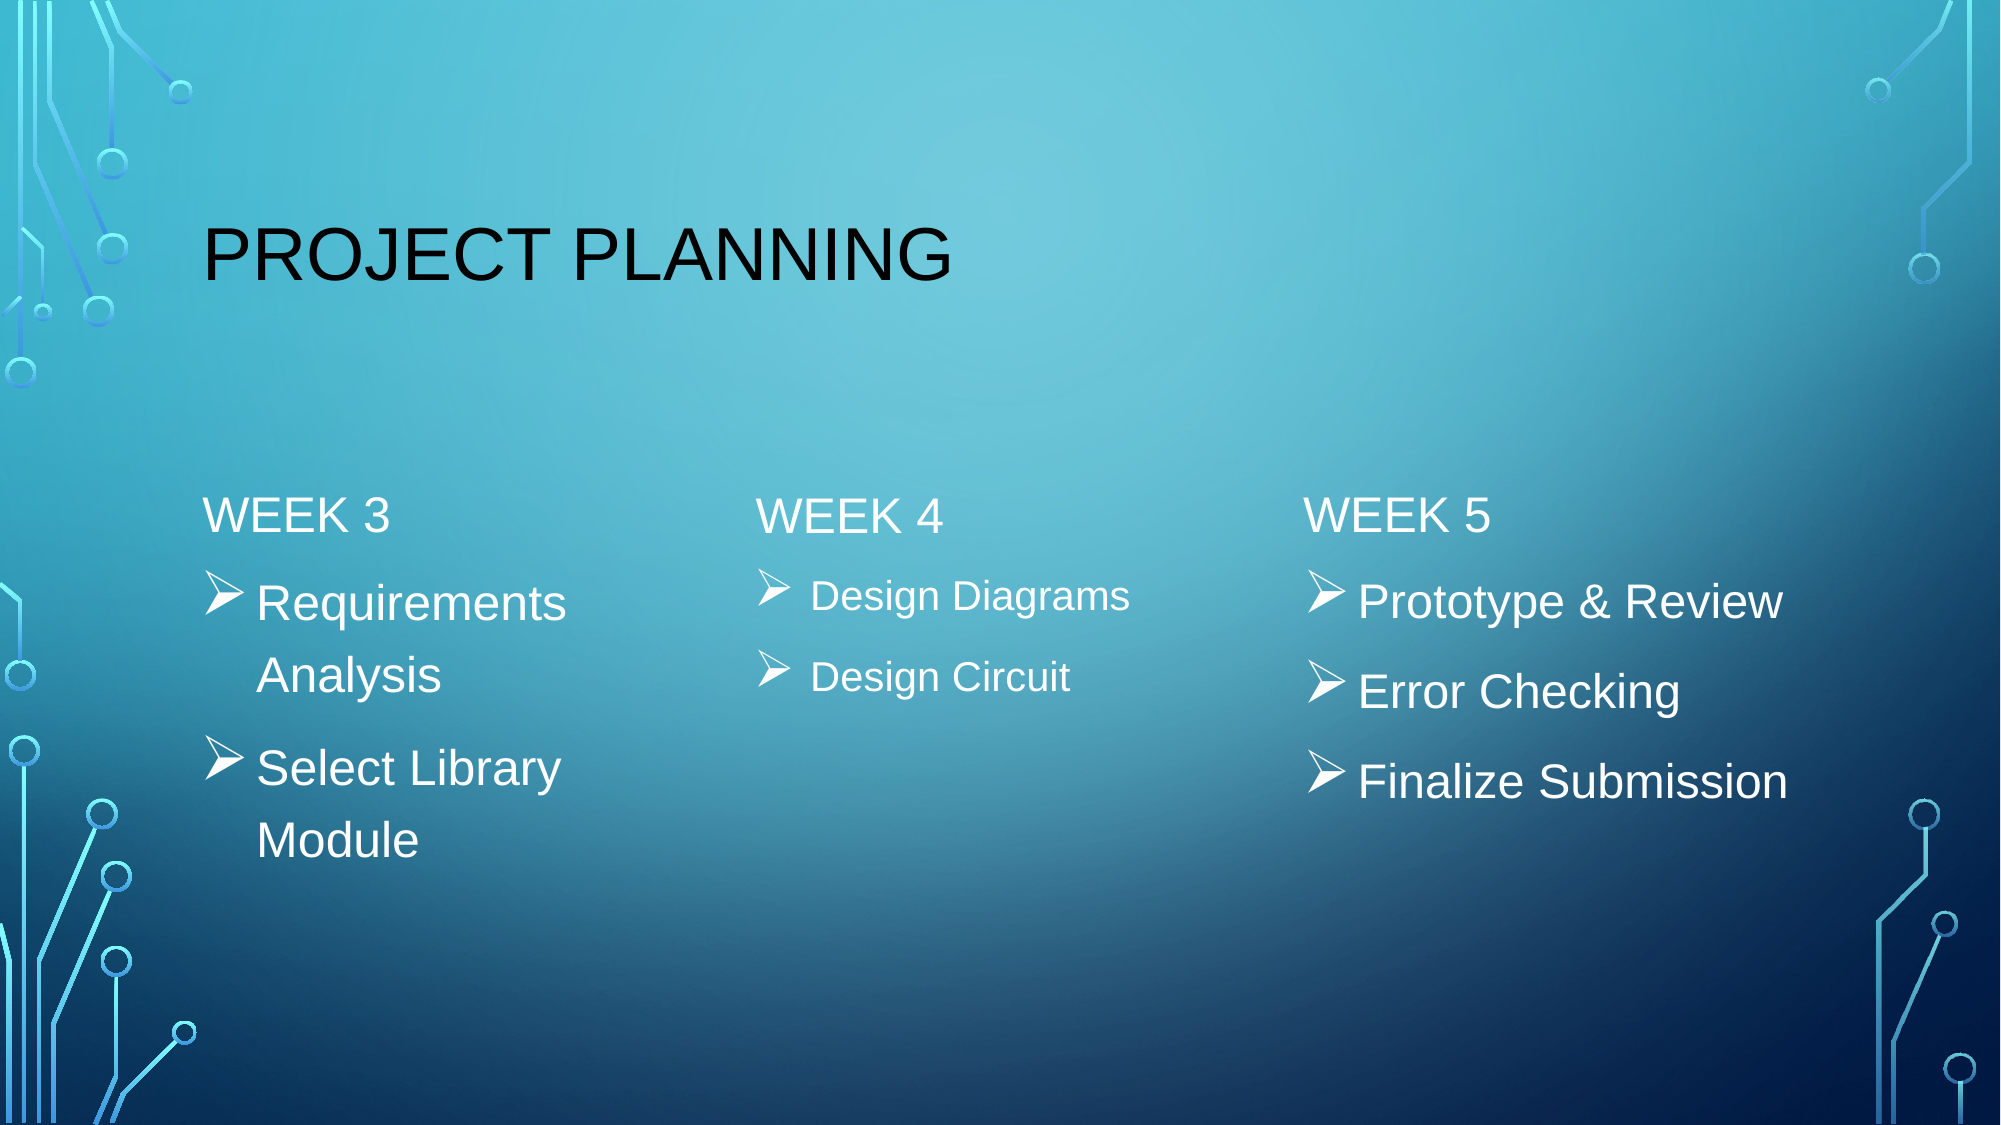

# Project Planning
Week 3
WEEK 5
Week 4
Requirements Analysis
Select Library Module

Prototype & Review
Error Checking
Finalize Submission
Design Diagrams
Design Circuit